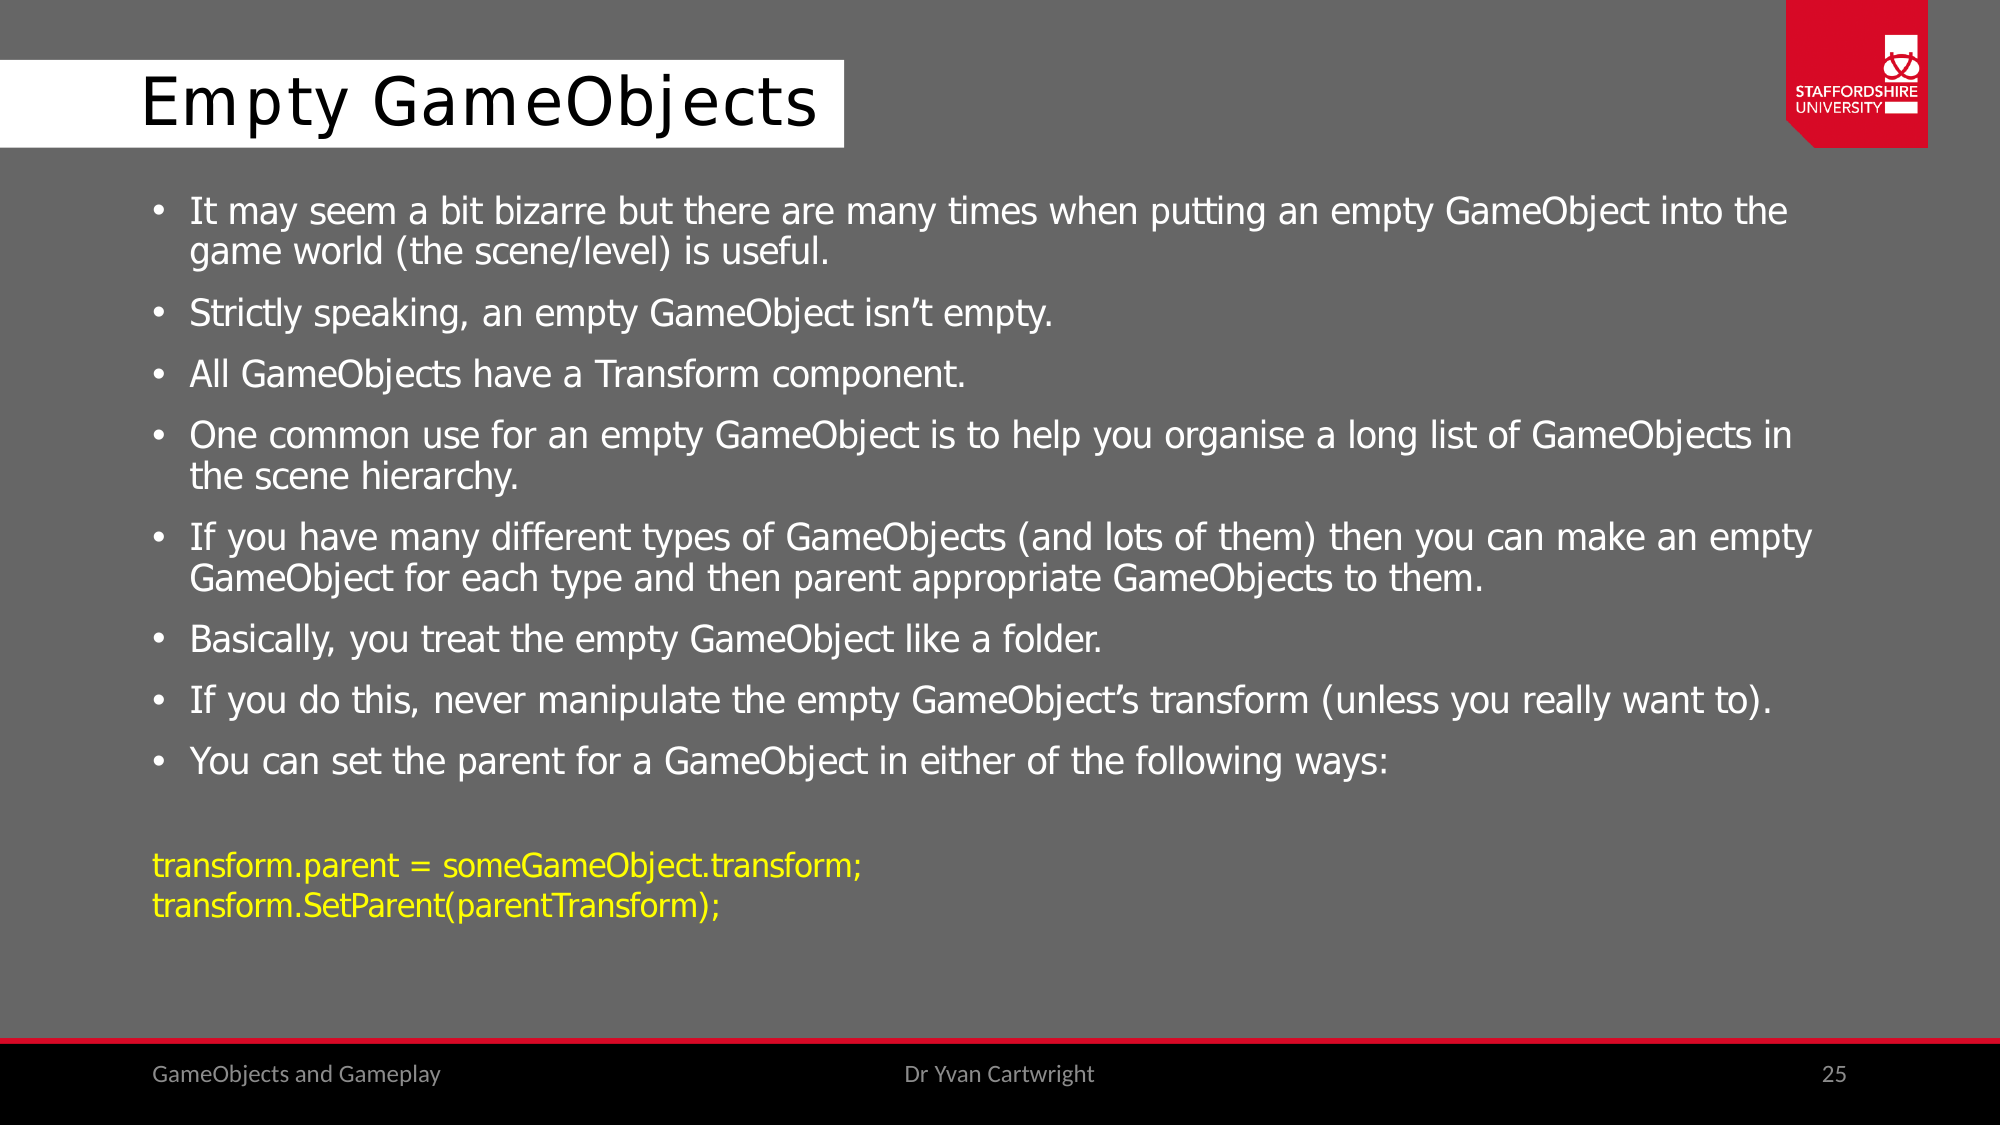

# Empty GameObjects
It may seem a bit bizarre but there are many times when putting an empty GameObject into the game world (the scene/level) is useful.
Strictly speaking, an empty GameObject isn’t empty.
All GameObjects have a Transform component.
One common use for an empty GameObject is to help you organise a long list of GameObjects in the scene hierarchy.
If you have many different types of GameObjects (and lots of them) then you can make an empty GameObject for each type and then parent appropriate GameObjects to them.
Basically, you treat the empty GameObject like a folder.
If you do this, never manipulate the empty GameObject’s transform (unless you really want to).
You can set the parent for a GameObject in either of the following ways:

transform.parent = someGameObject.transform;
transform.SetParent(parentTransform);
GameObjects and Gameplay
Dr Yvan Cartwright
25